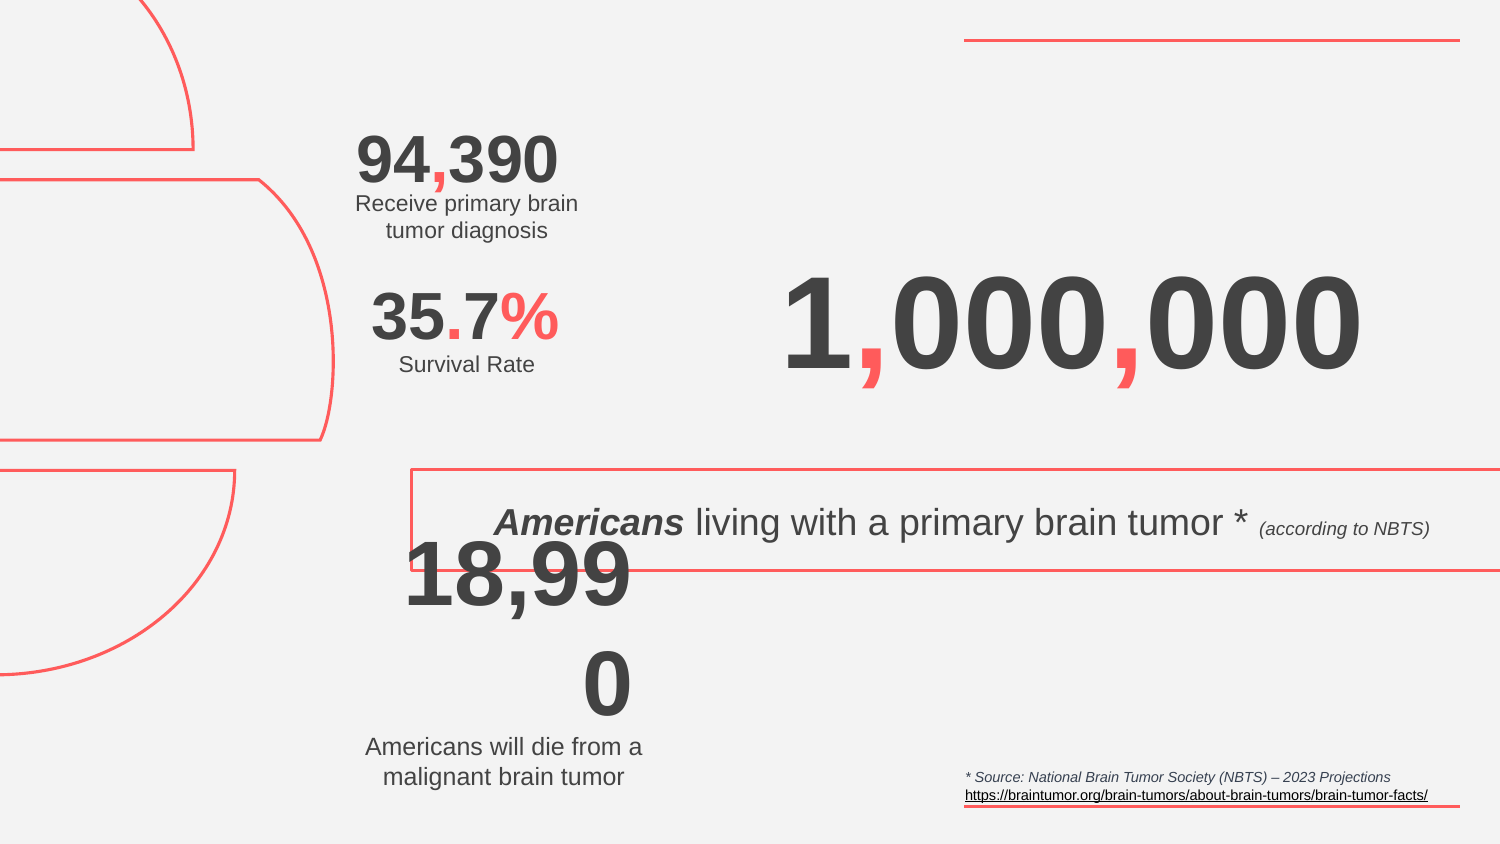

94,390
Receive primary brain tumor diagnosis
# 1,000,000
35.7%
Survival Rate
Americans living with a primary brain tumor * (according to NBTS)
18,990
Americans will die from a malignant brain tumor
* Source: National Brain Tumor Society (NBTS) – 2023 Projections
https://braintumor.org/brain-tumors/about-brain-tumors/brain-tumor-facts/